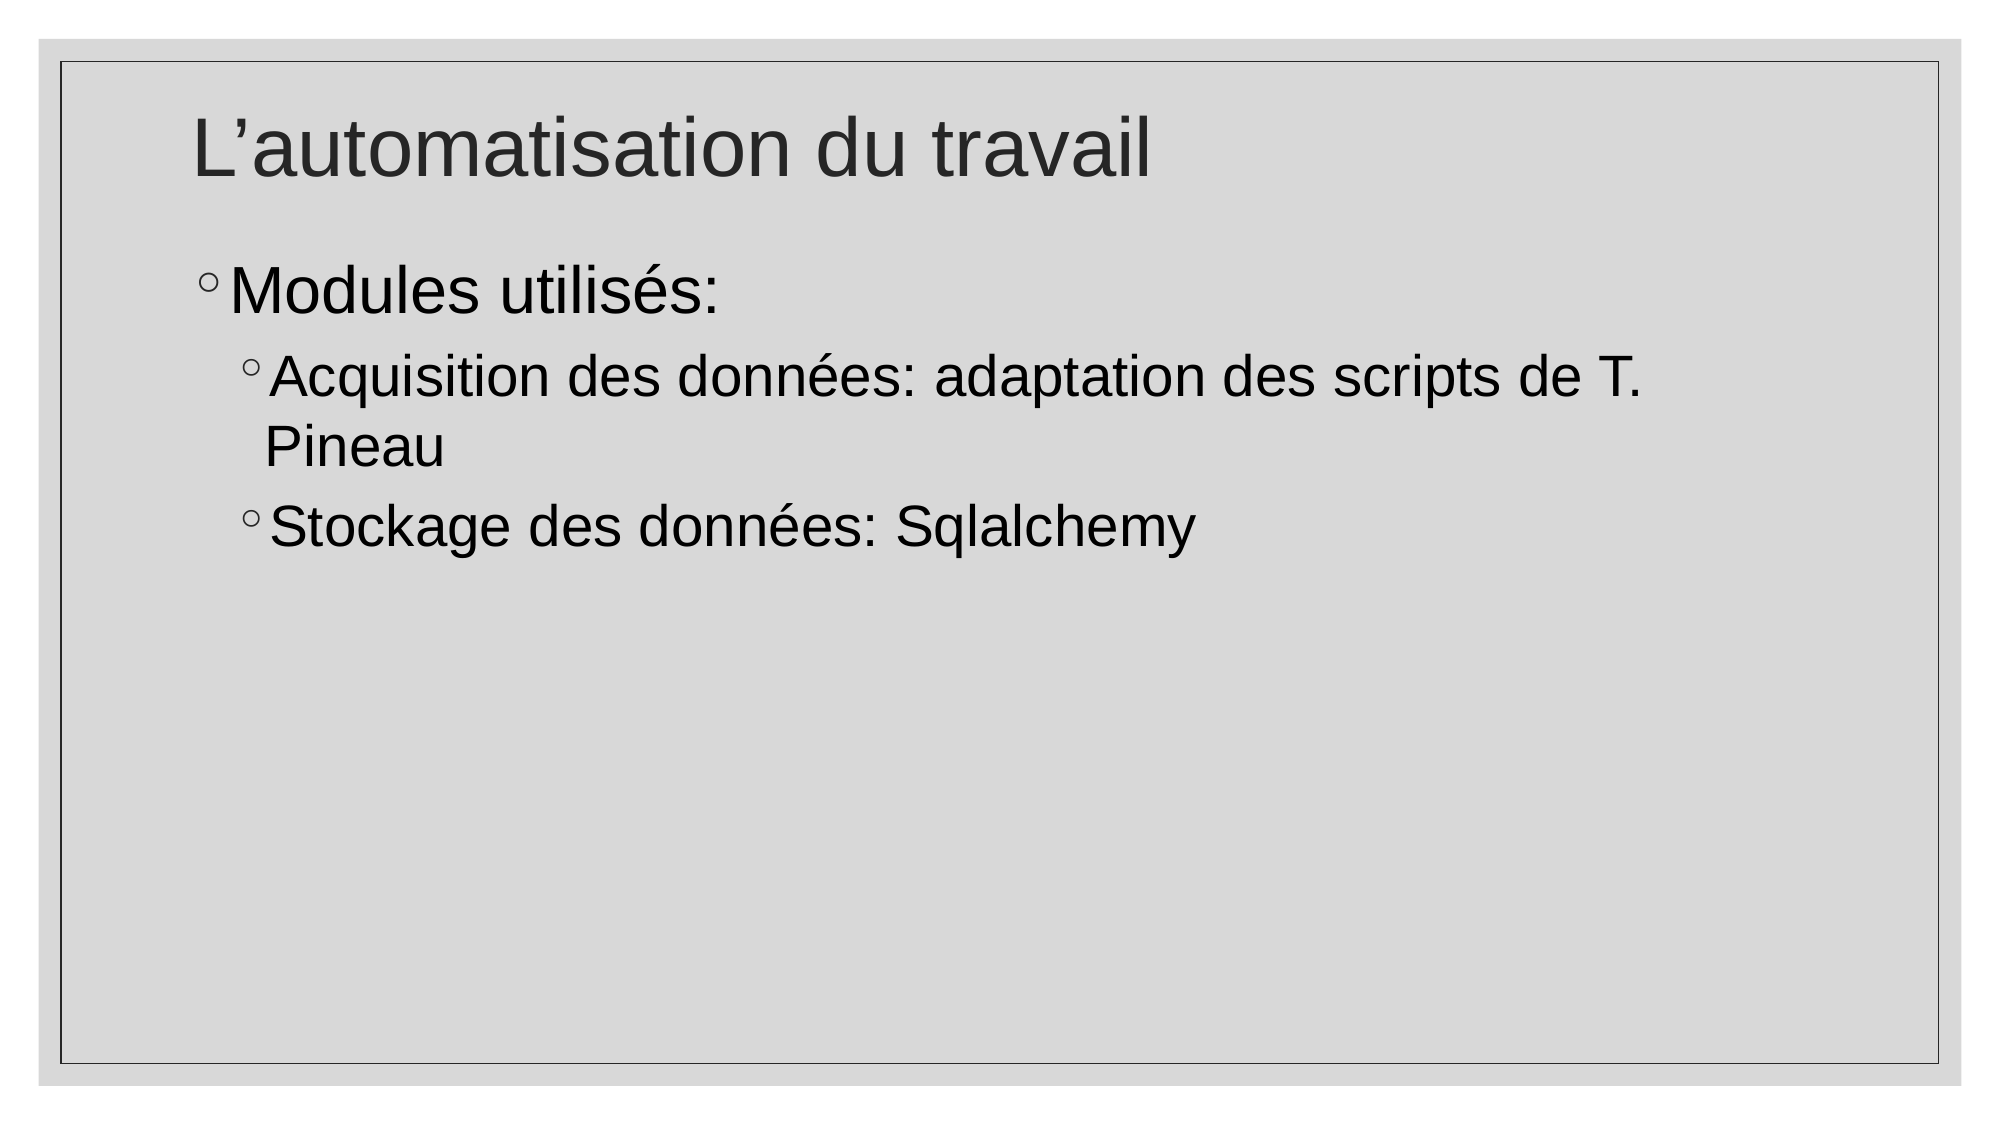

# L’automatisation du travail
Modules utilisés:
Acquisition des données: adaptation des scripts de T. Pineau
Stockage des données: Sqlalchemy